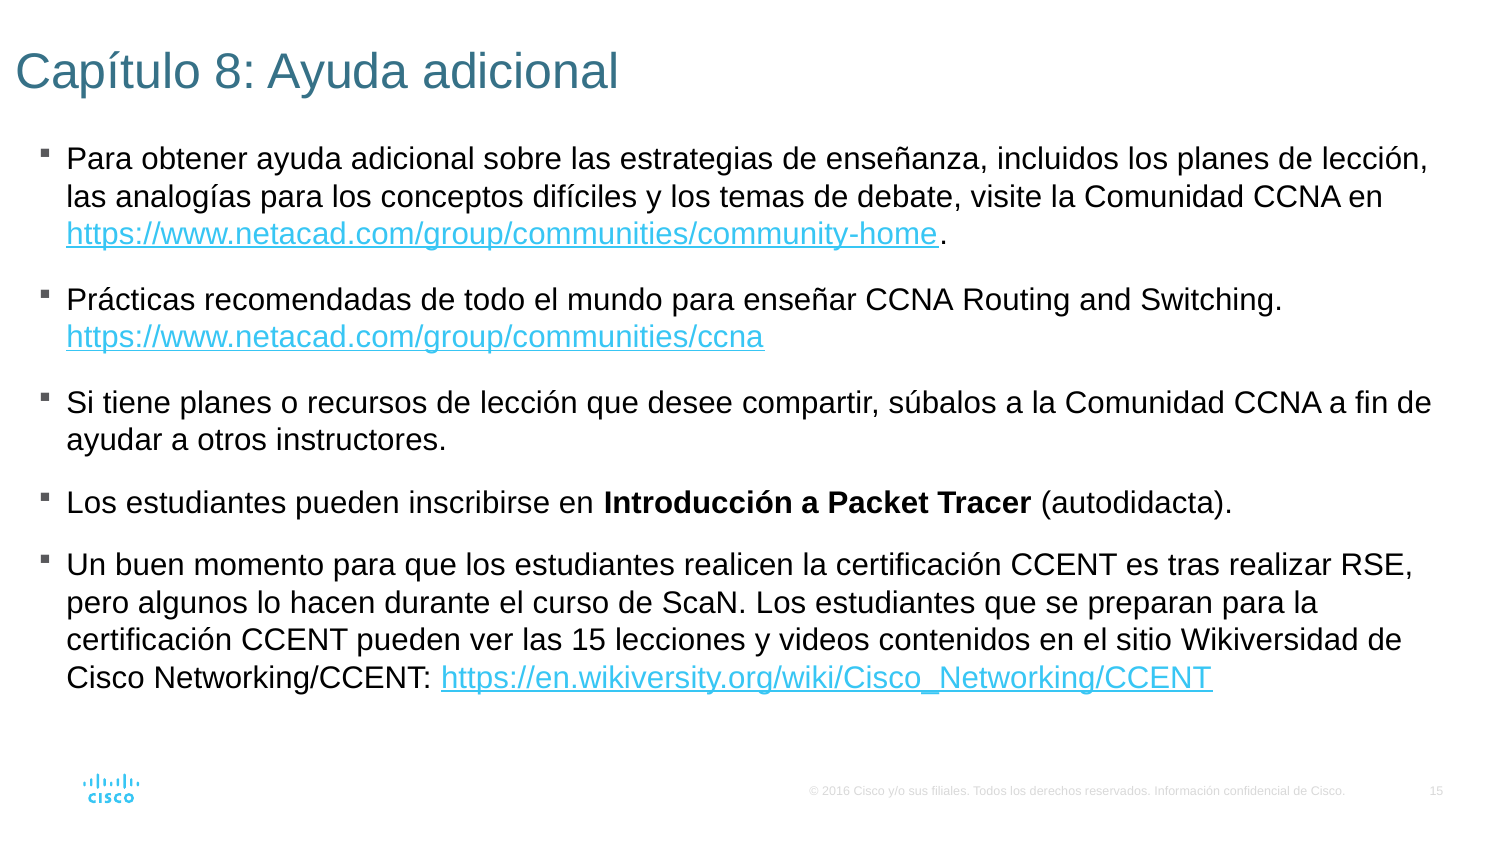

# Capítulo 8: Ayuda adicional
Para obtener ayuda adicional sobre las estrategias de enseñanza, incluidos los planes de lección, las analogías para los conceptos difíciles y los temas de debate, visite la Comunidad CCNA en https://www.netacad.com/group/communities/community-home.
Prácticas recomendadas de todo el mundo para enseñar CCNA Routing and Switching. https://www.netacad.com/group/communities/ccna
Si tiene planes o recursos de lección que desee compartir, súbalos a la Comunidad CCNA a fin de ayudar a otros instructores.
Los estudiantes pueden inscribirse en Introducción a Packet Tracer (autodidacta).
Un buen momento para que los estudiantes realicen la certificación CCENT es tras realizar RSE, pero algunos lo hacen durante el curso de ScaN. Los estudiantes que se preparan para la certificación CCENT pueden ver las 15 lecciones y videos contenidos en el sitio Wikiversidad de Cisco Networking/CCENT: https://en.wikiversity.org/wiki/Cisco_Networking/CCENT